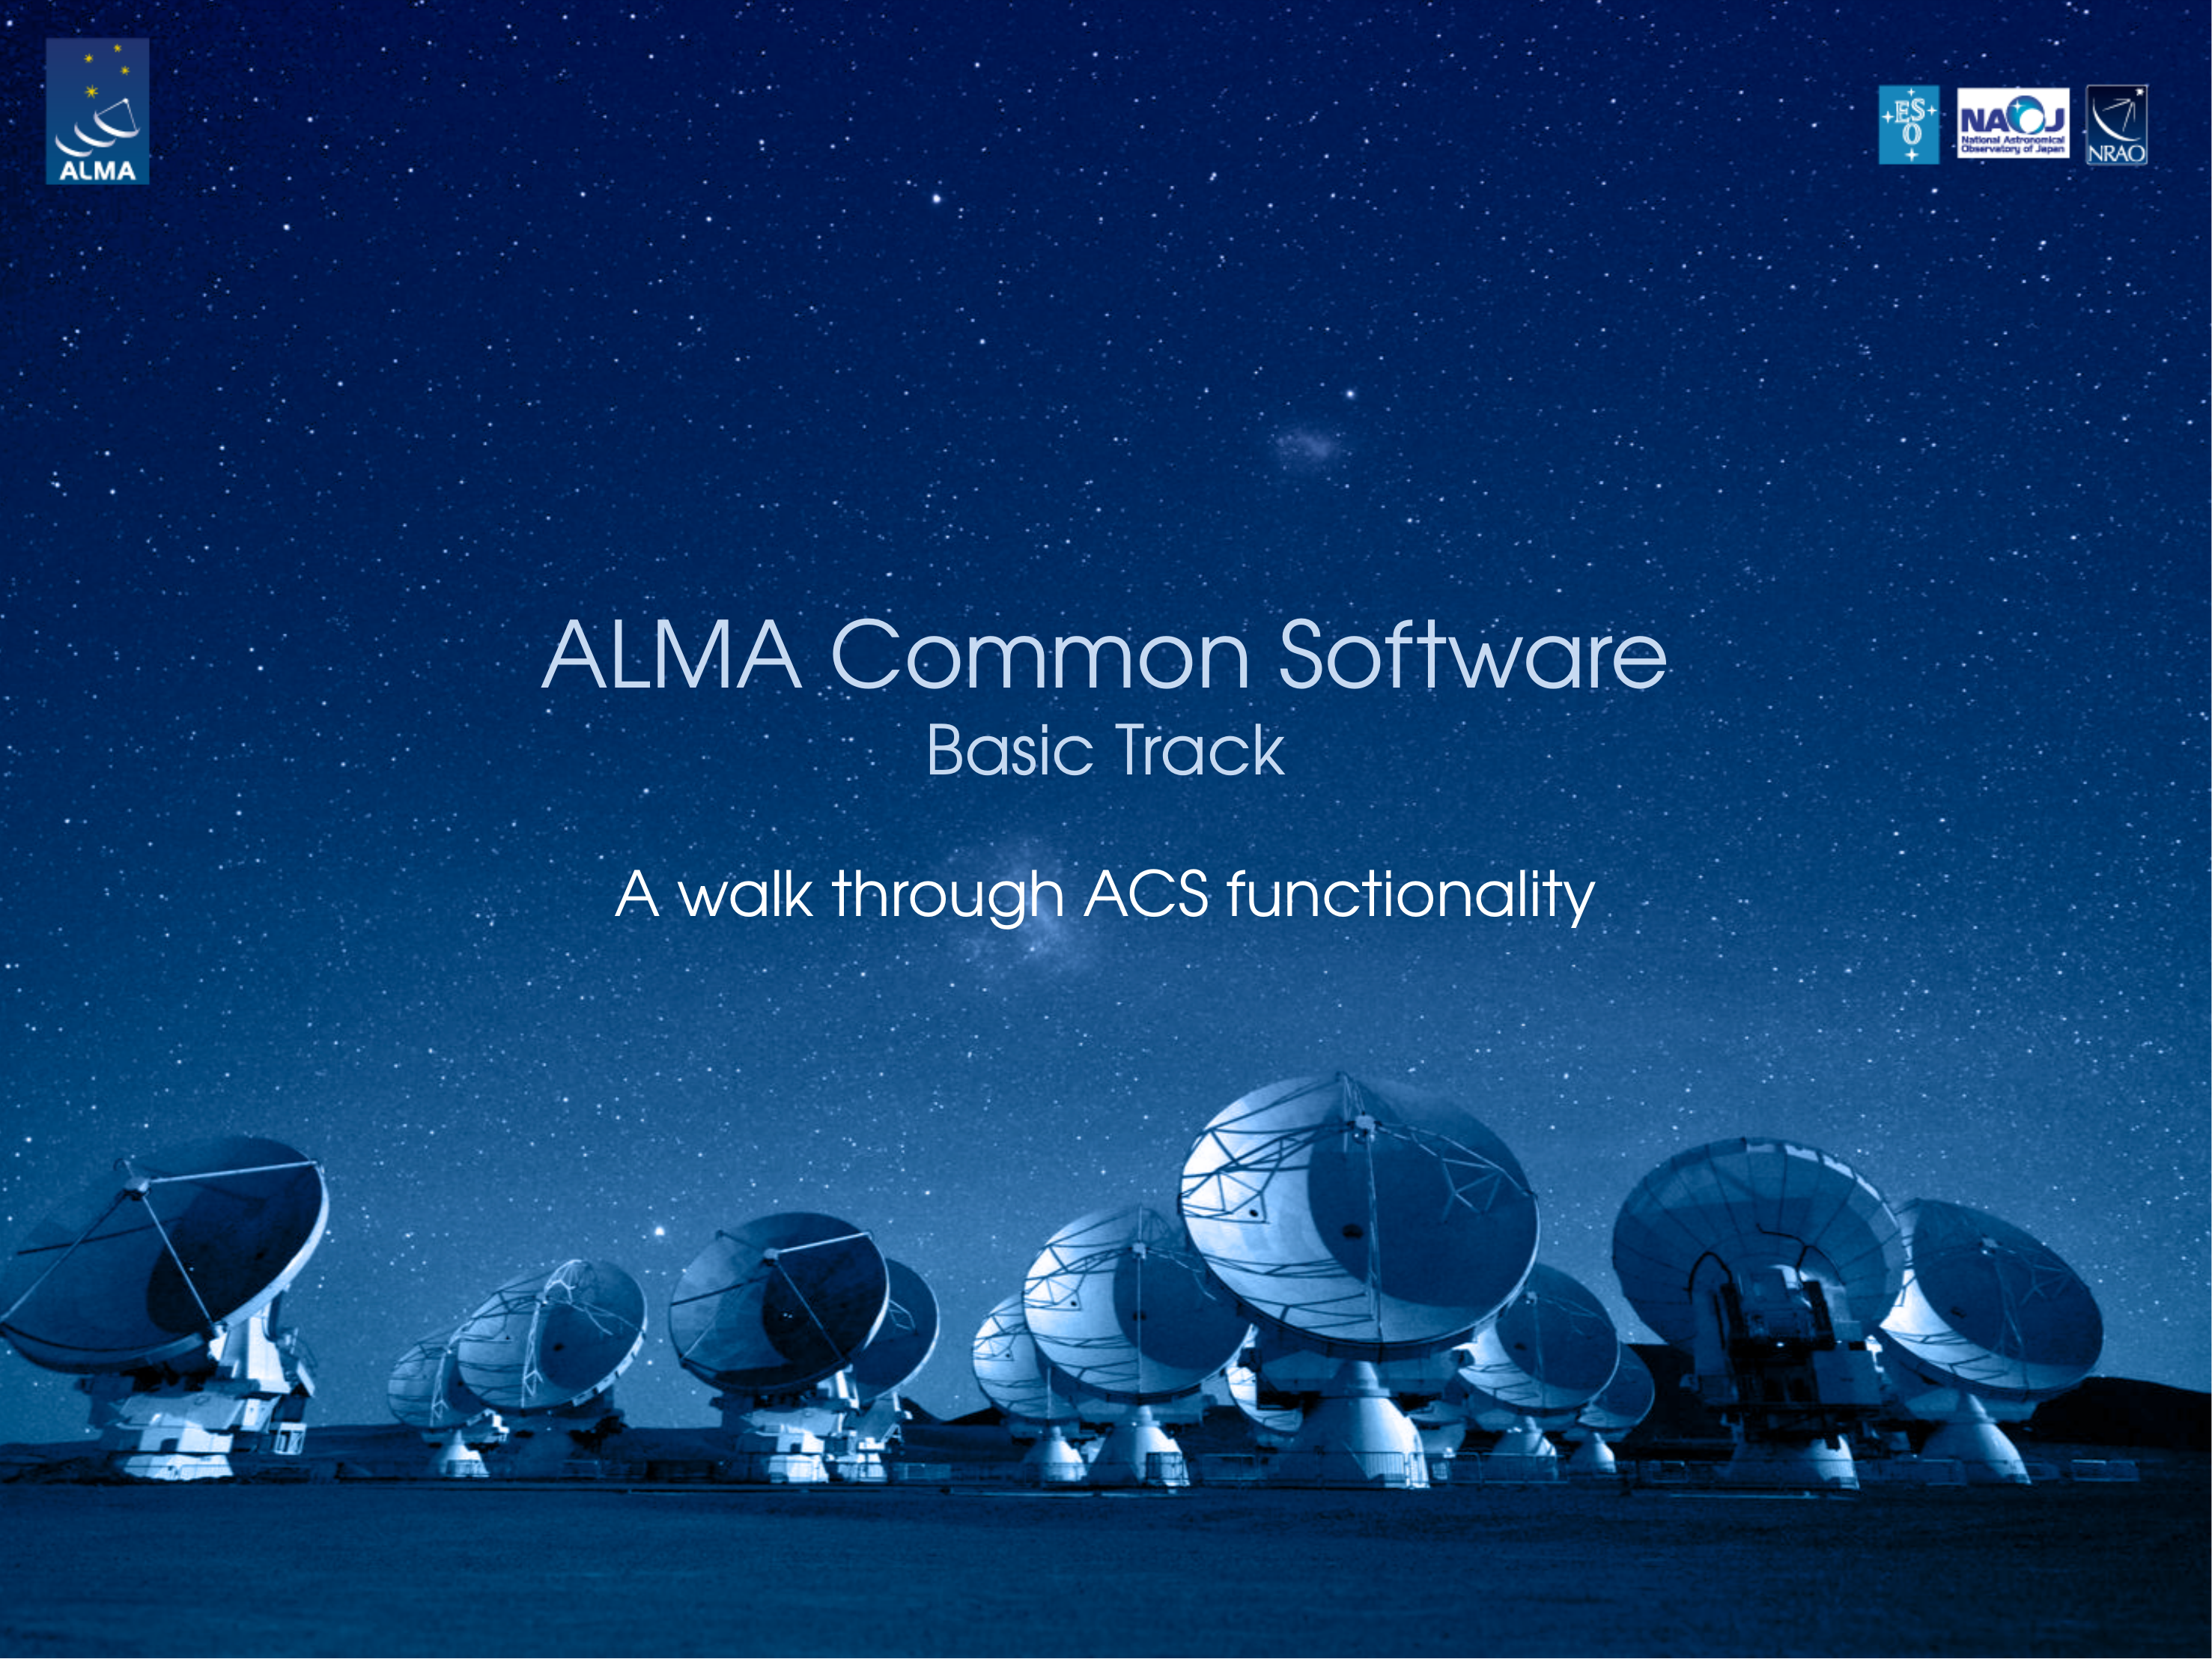

# ALMA Common Software Basic Track
A walk through ACS functionality